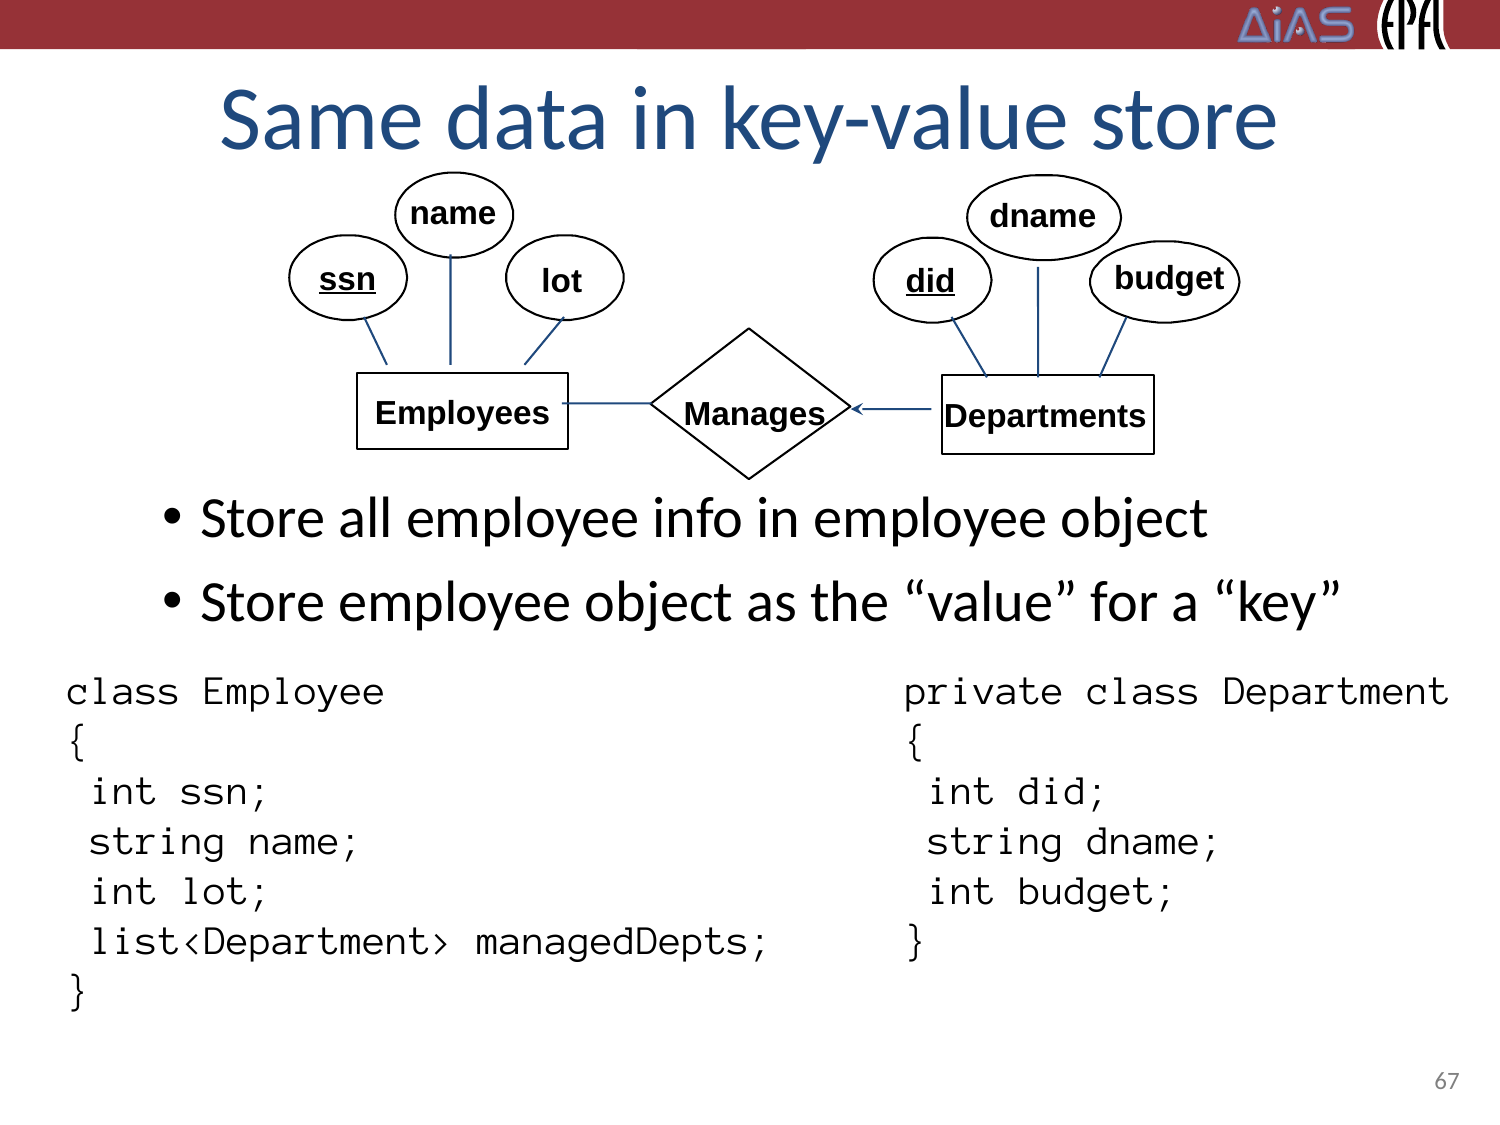

# Same data in key-value store

name

ssn
lot

dname

budget
did

Manages

Employees

Departments

Store all employee info in employee object
Store employee object as the “value” for a “key”

class Employee
{
 int ssn;
 string name;
 int lot;
 list<Department> managedDepts;
}
private class Department
{
 int did;
 string dname;
 int budget;
}

67